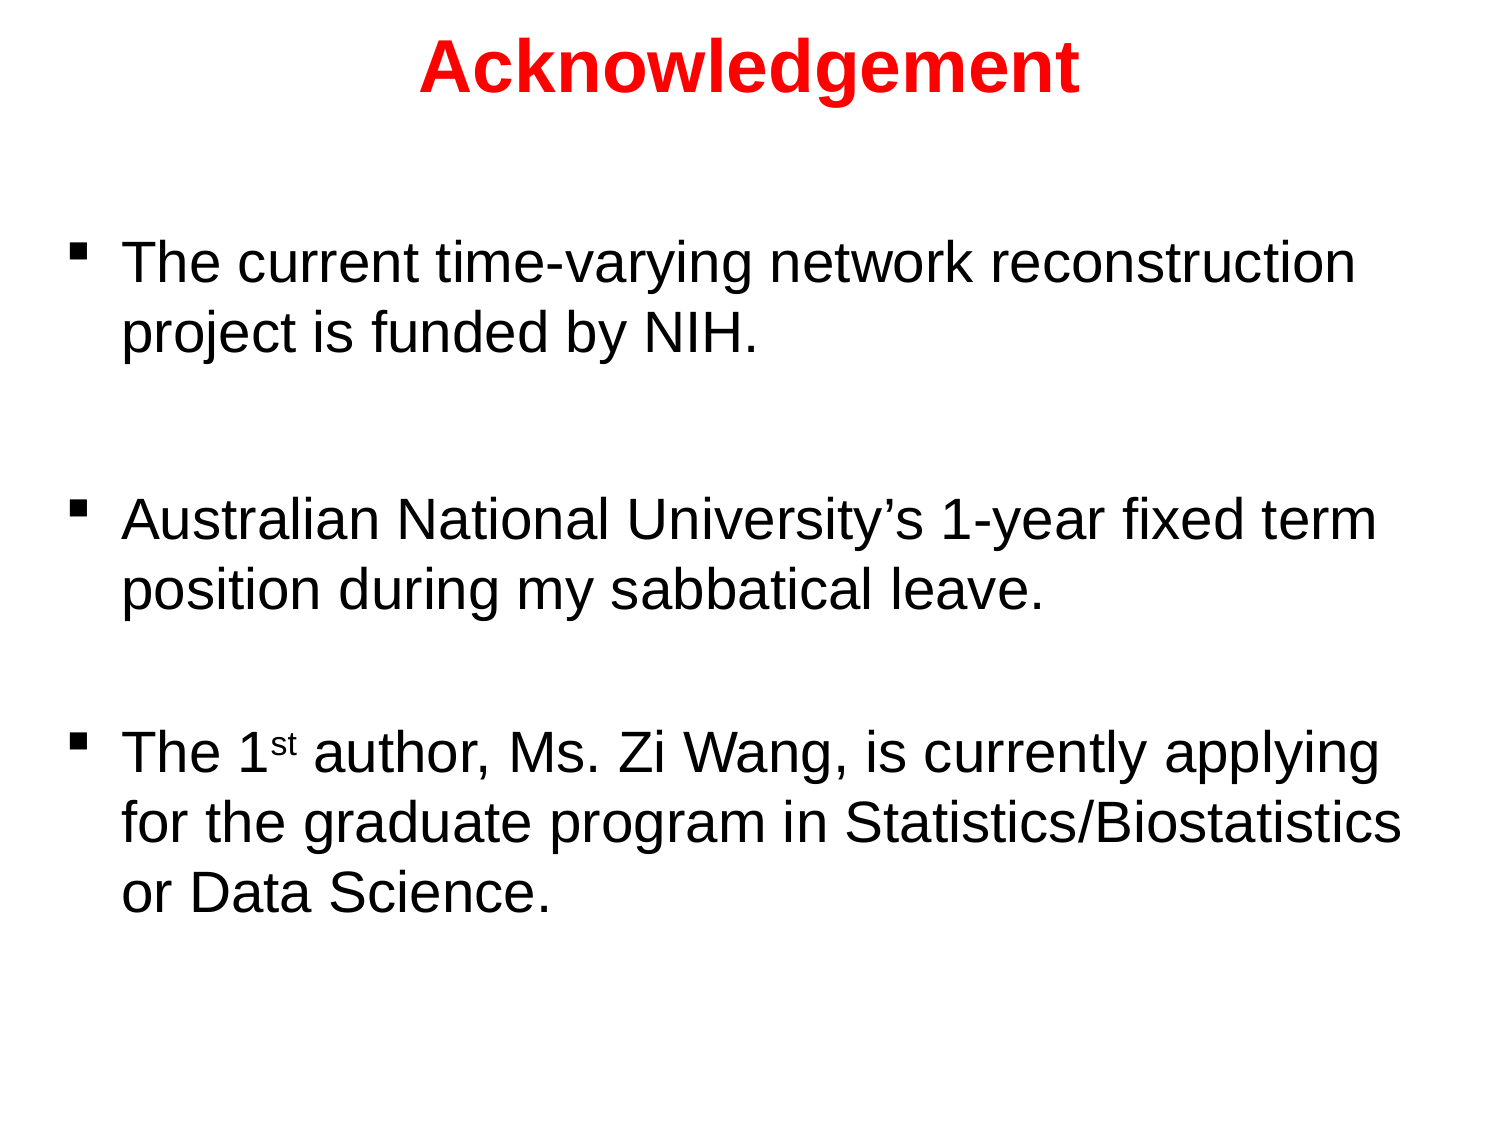

# Acknowledgement

The current time-varying network reconstruction project is funded by NIH.

Australian National University’s 1-year fixed term position during my sabbatical leave.

The 1st author, Ms. Zi Wang, is currently applying for the graduate program in Statistics/Biostatistics or Data Science.